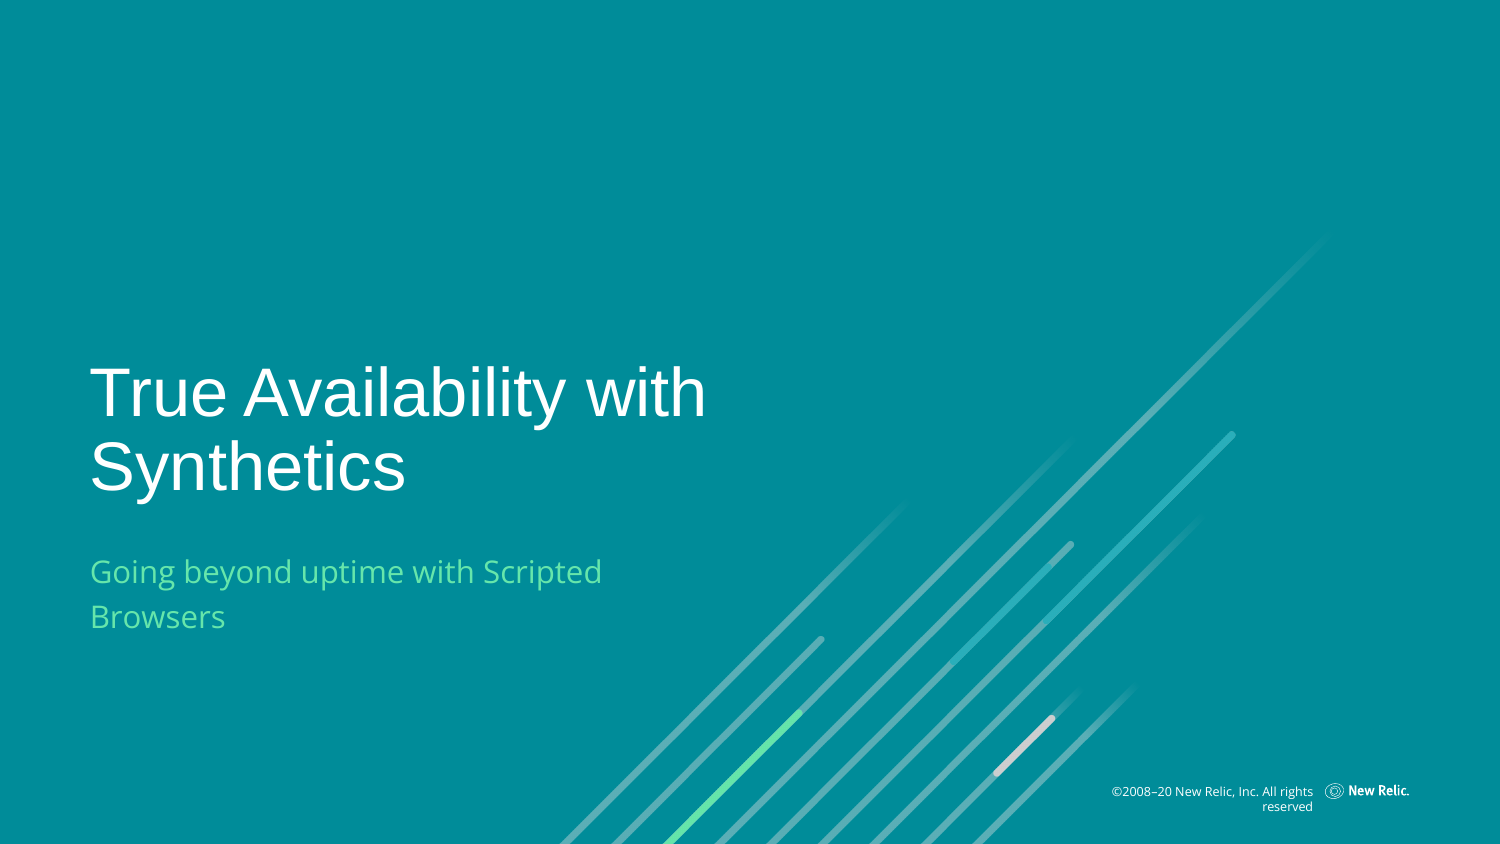

# True Availability with Synthetics
Going beyond uptime with Scripted Browsers